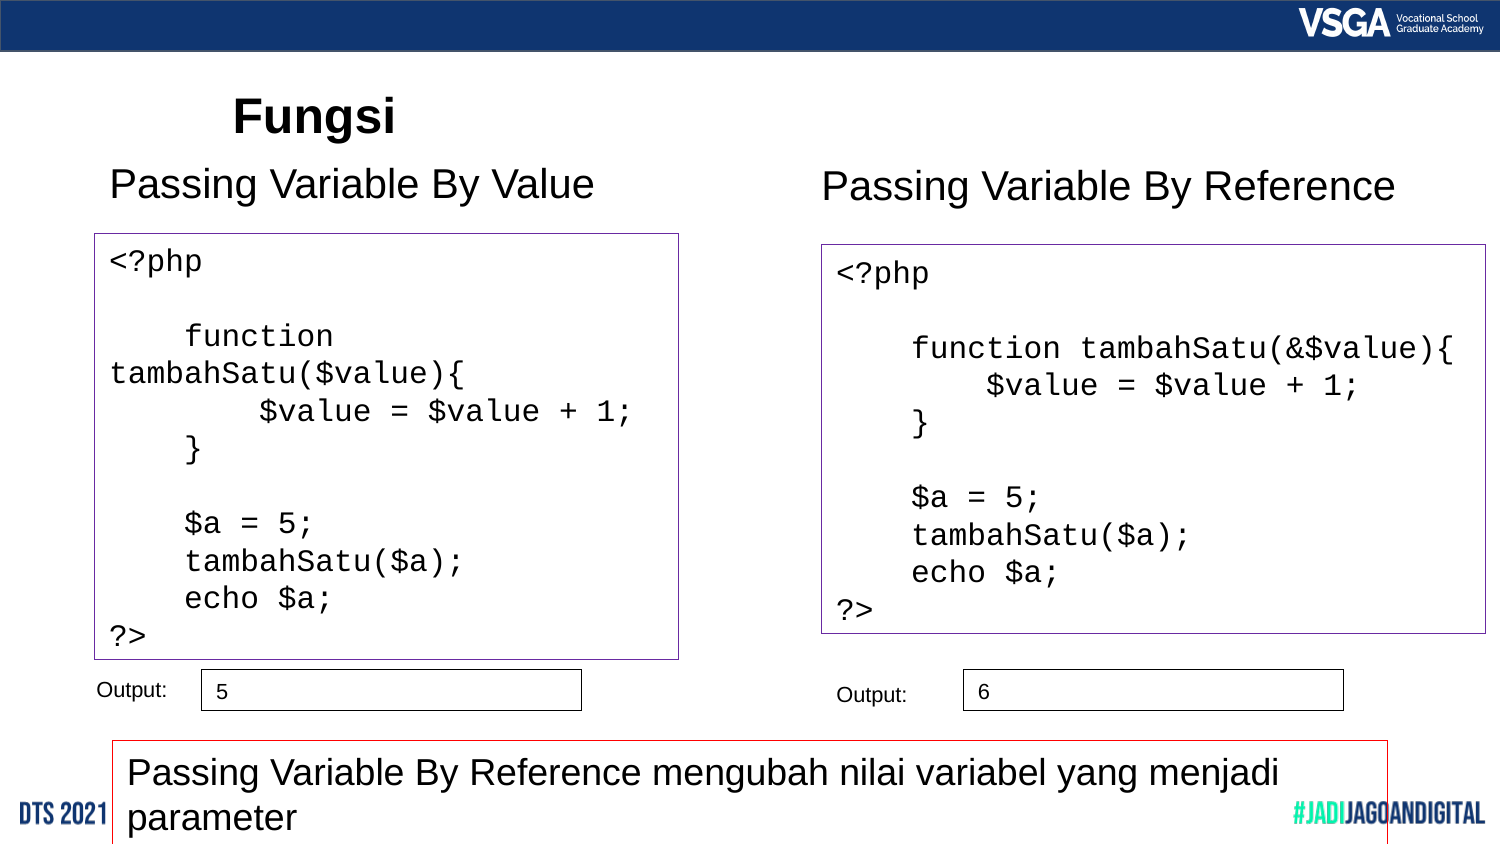

Parameter Fungsi
Passing Variable By Value
Passing Variable By Reference
<?php

    function tambahSatu($value){
        $value = $value + 1;
    }

    $a = 5;
    tambahSatu($a);
    echo $a;
?>
<?php

    function tambahSatu(&$value){
        $value = $value + 1;
    }

    $a = 5;
    tambahSatu($a);
    echo $a;
?>
Output:
5
6
Output:
Passing Variable By Reference mengubah nilai variabel yang menjadi parameter